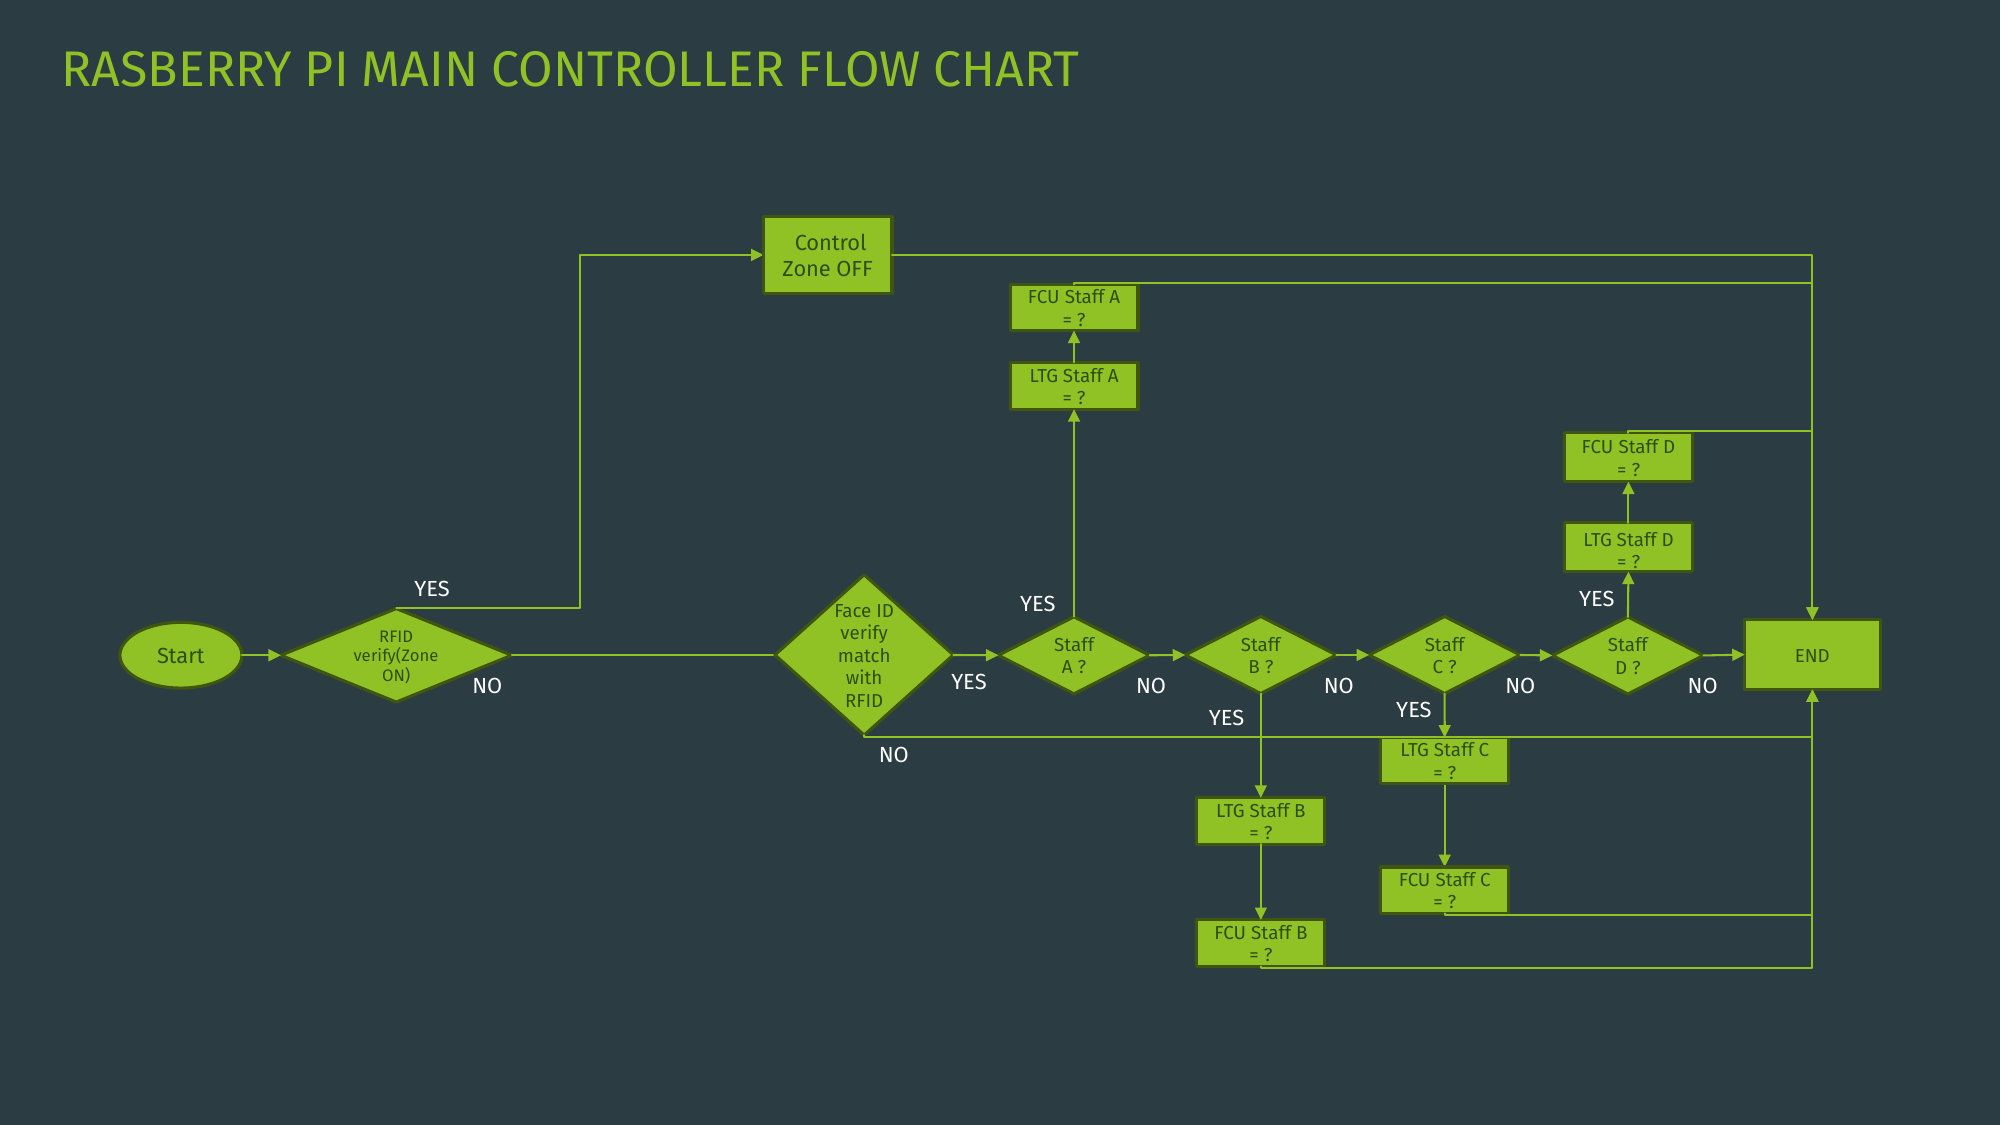

RASBERRY PI MAIN CONTROLLER FLOW CHART
 Control Zone OFF
FCU Staff A = ?

LTG Staff A = ?

FCU Staff D = ?

LTG Staff D = ?

Face ID verify match with RFID
RFID verify(Zone ON)
Staff B ?
Staff C ?
Staff A ?
Staff D ?
END

LTG Staff C = ?

LTG Staff B = ?

FCU Staff C = ?
FCU Staff B = ?
Start
YES
YES
YES
YES
NO
NO
NO
NO
NO
YES
YES
NO